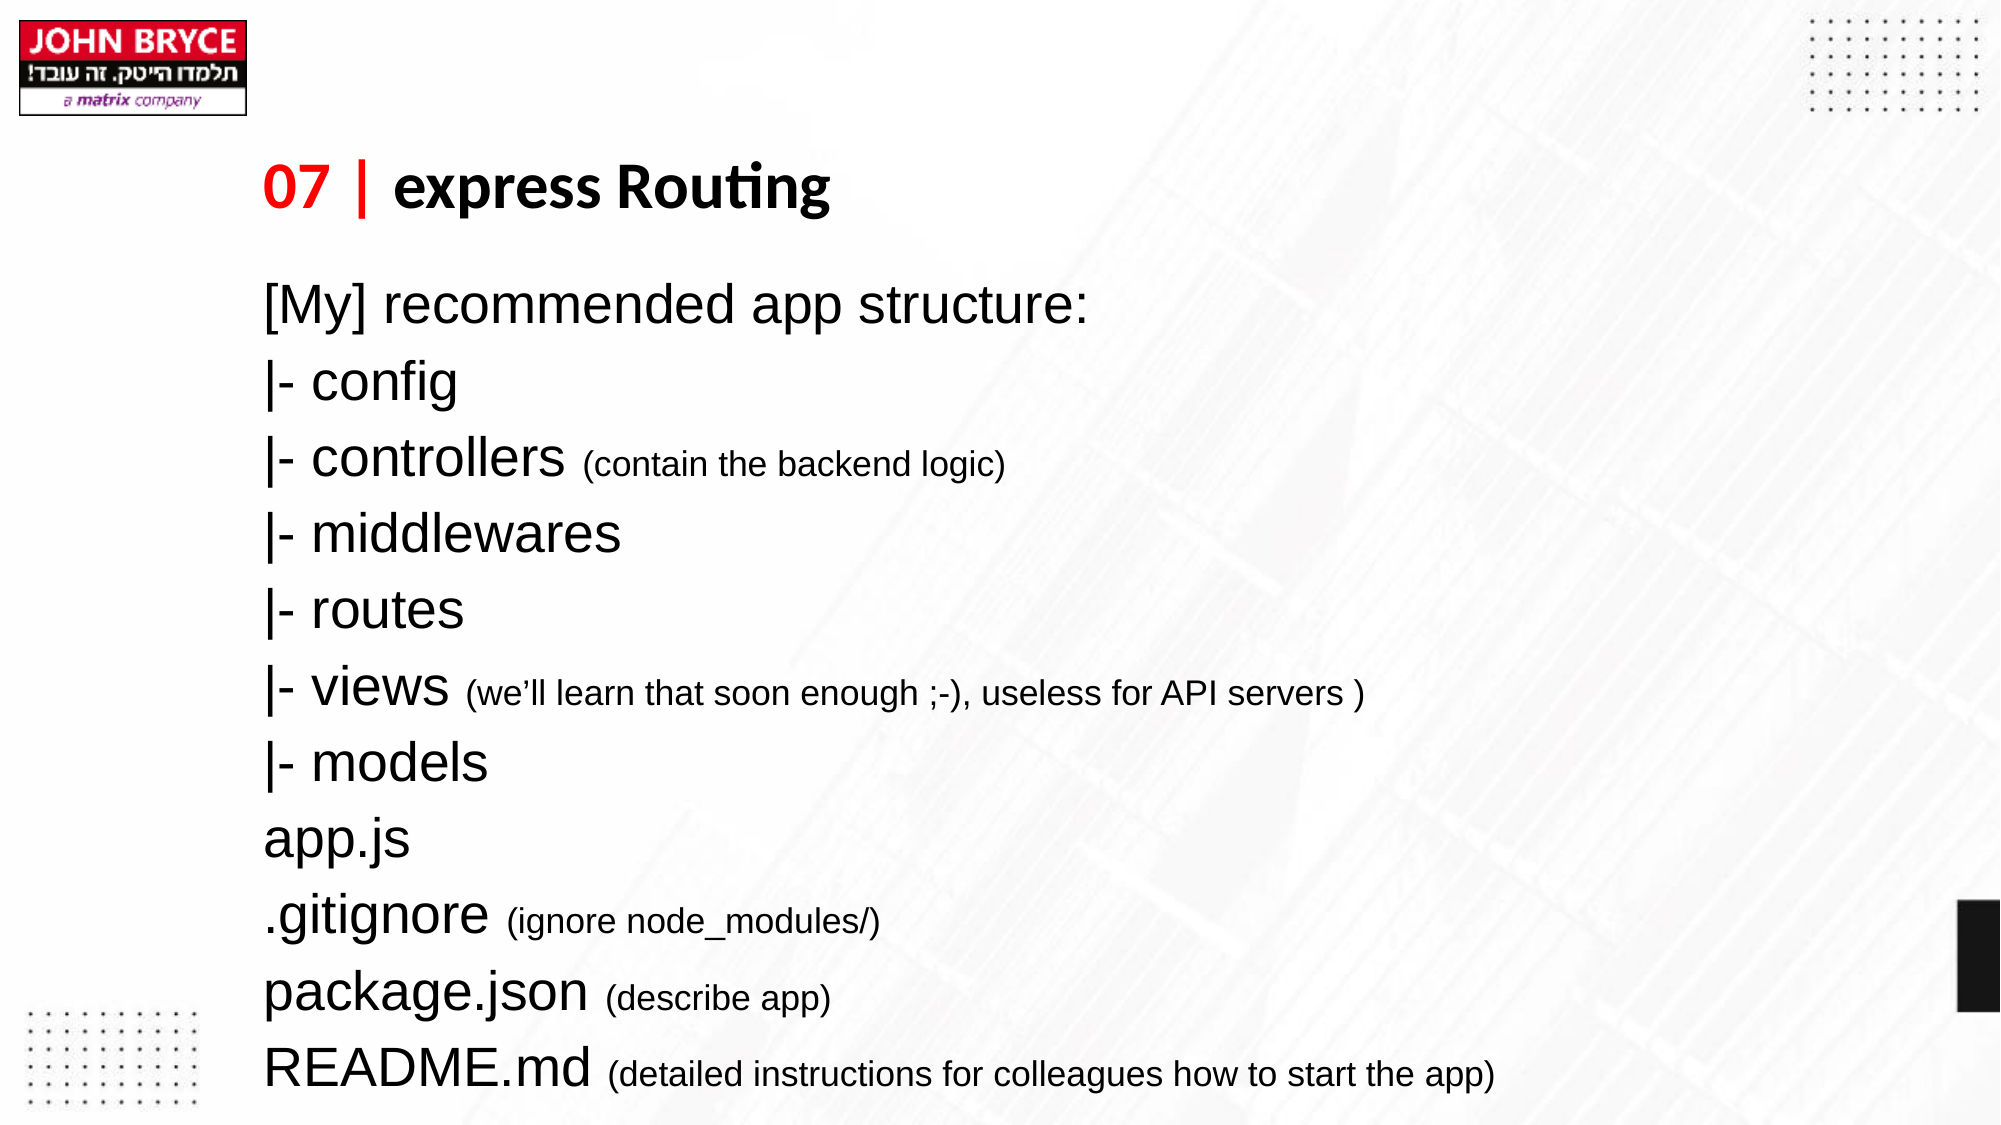

# 07 | express Routing

[My] recommended app structure:
|- config
|- controllers (contain the backend logic)
|- middlewares
|- routes
|- views (we’ll learn that soon enough ;-), useless for API servers )
|- models
app.js
.gitignore (ignore node_modules/)
package.json (describe app)
README.md (detailed instructions for colleagues how to start the app)